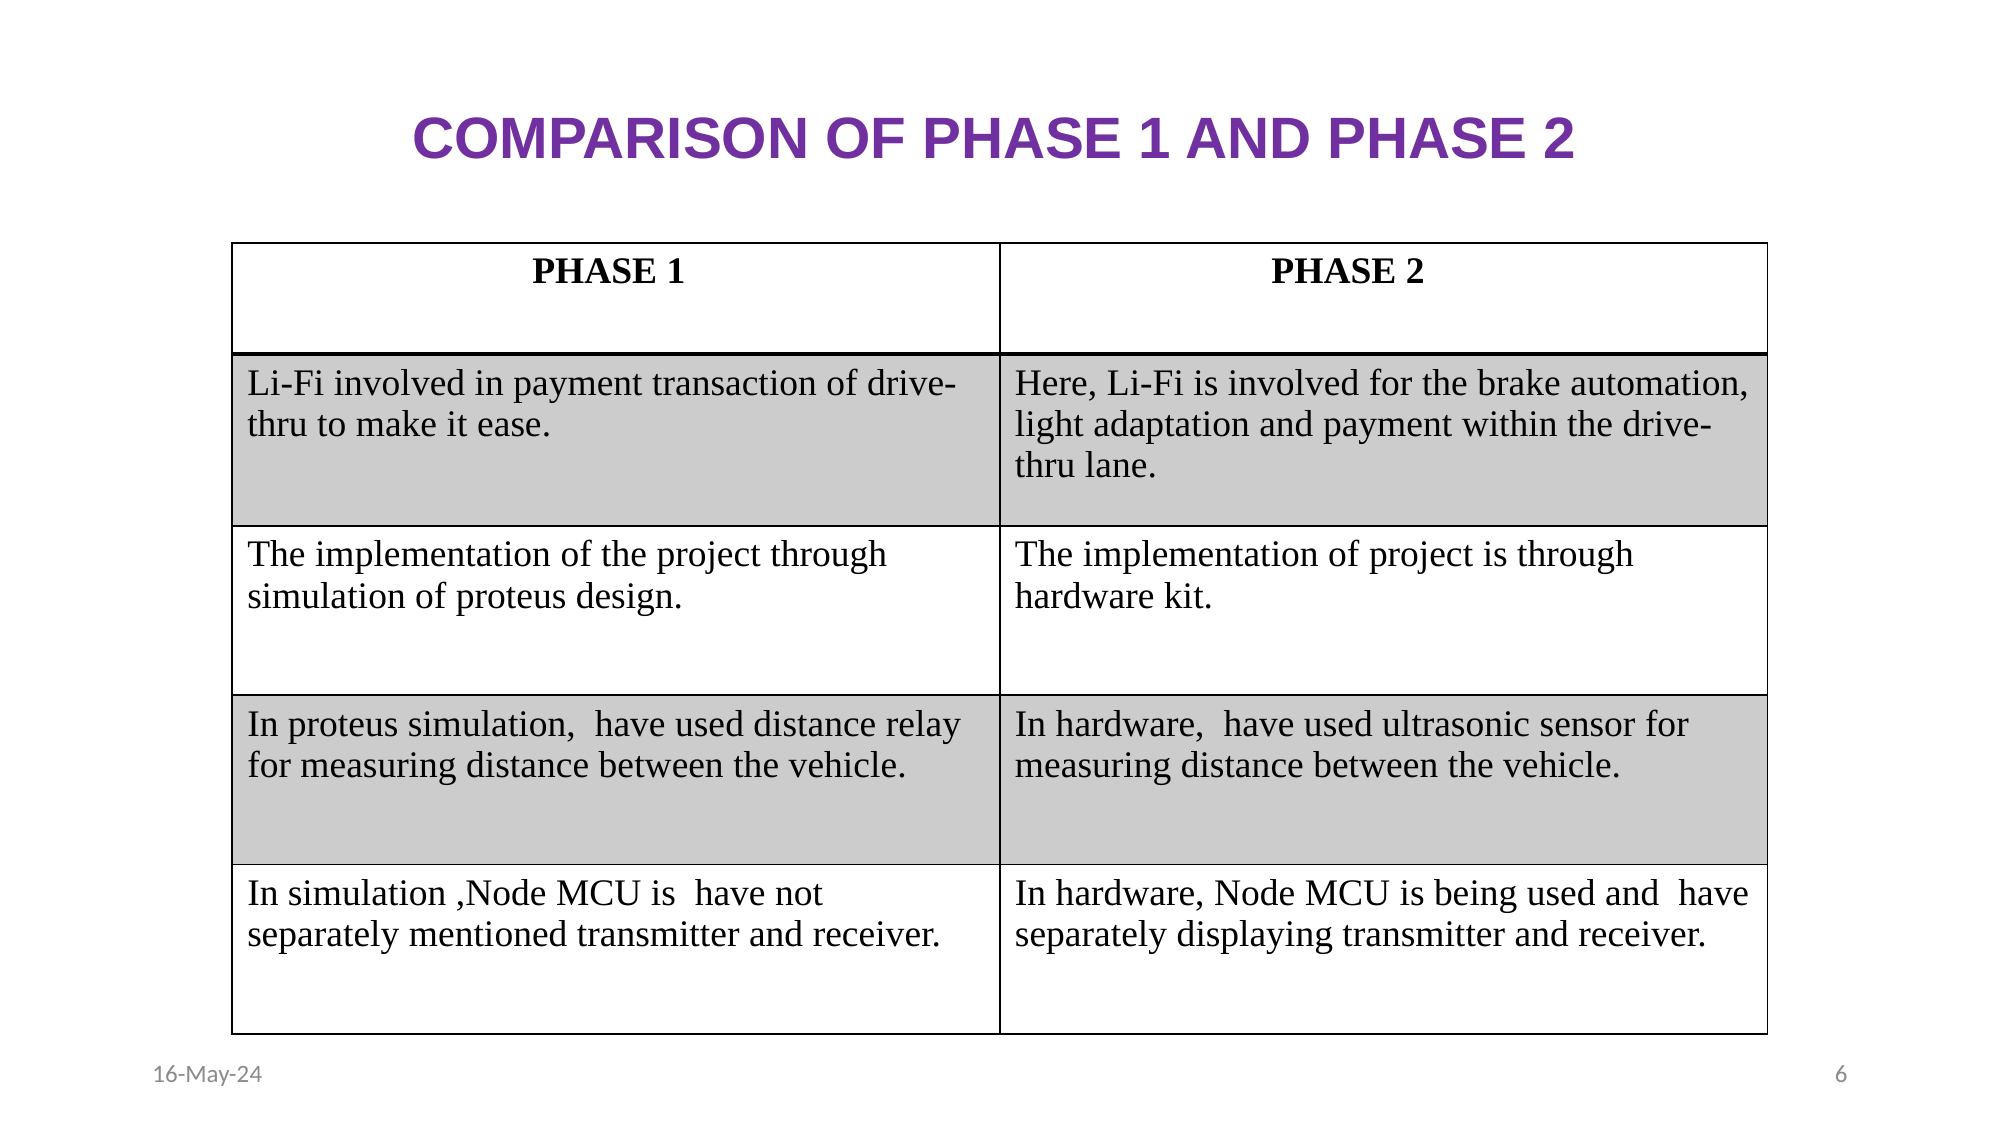

COMPARISON OF PHASE 1 AND PHASE 2
| PHASE 1 | PHASE 2 |
| --- | --- |
| Li-Fi involved in payment transaction of drive-thru to make it ease. | Here, Li-Fi is involved for the brake automation, light adaptation and payment within the drive-thru lane. |
| The implementation of the project through simulation of proteus design. | The implementation of project is through hardware kit. |
| In proteus simulation, have used distance relay for measuring distance between the vehicle. | In hardware, have used ultrasonic sensor for measuring distance between the vehicle. |
| In simulation ,Node MCU is have not separately mentioned transmitter and receiver. | In hardware, Node MCU is being used and have separately displaying transmitter and receiver. |
16-May-24
6